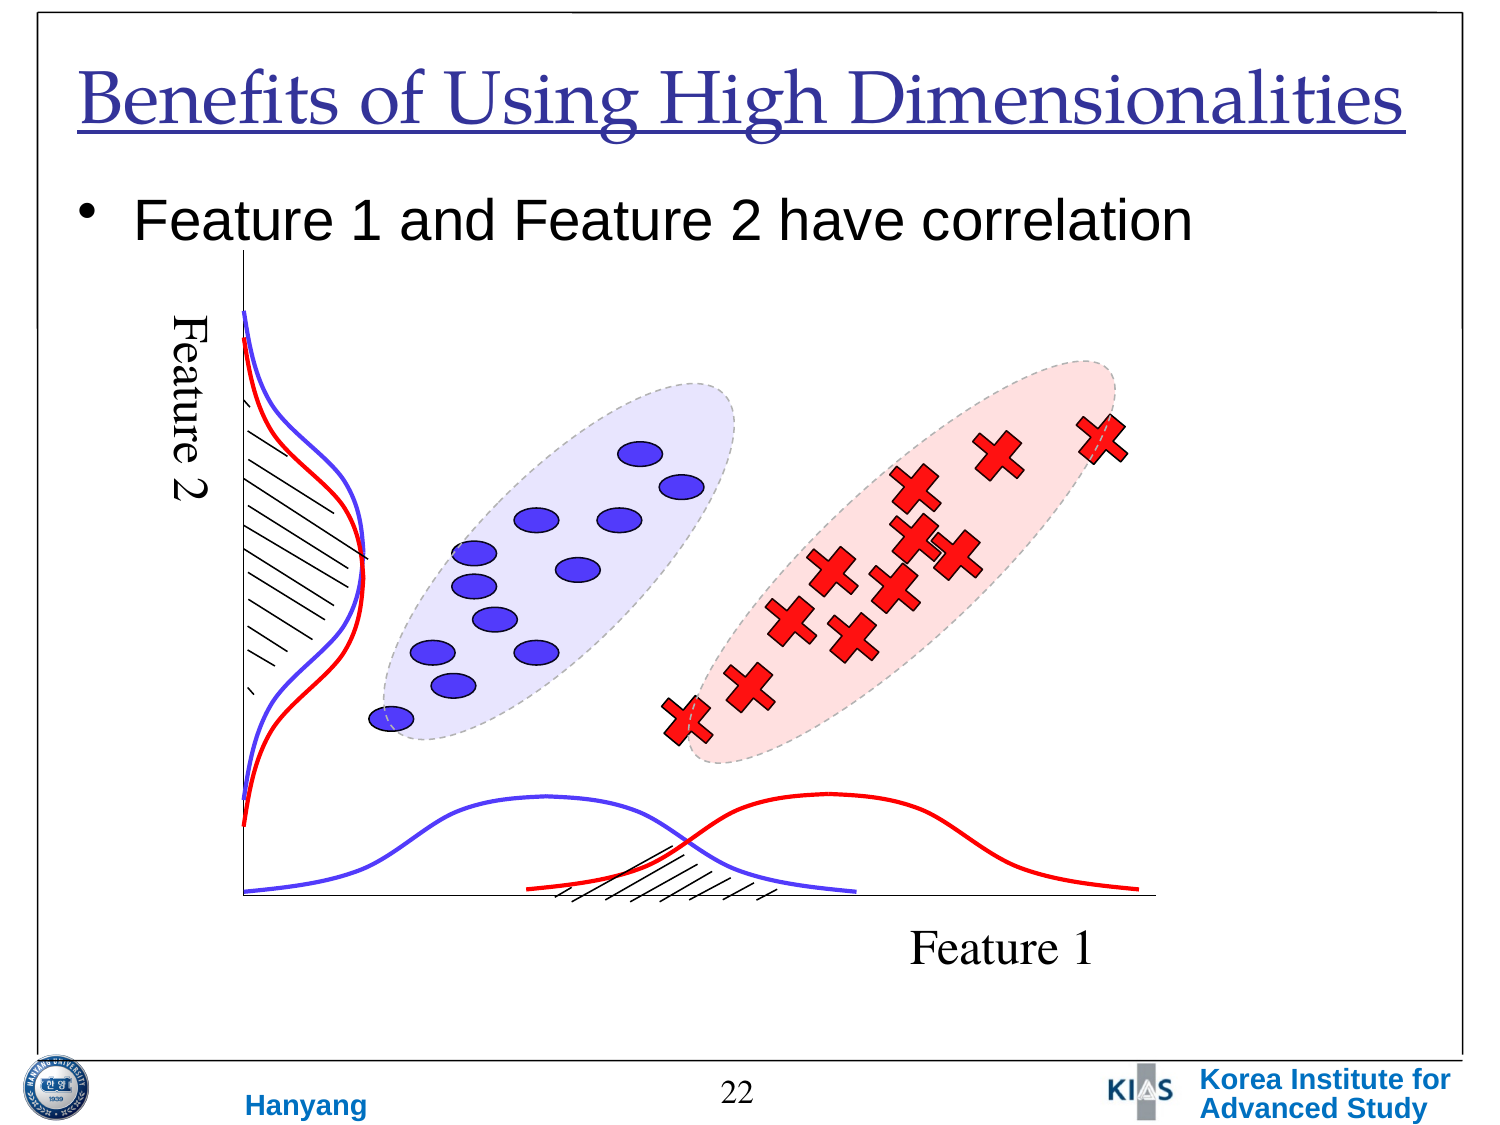

# Benefits of Using High Dimensionalities
Feature 1 and Feature 2 have correlation
Feature 2

Feature 1
22